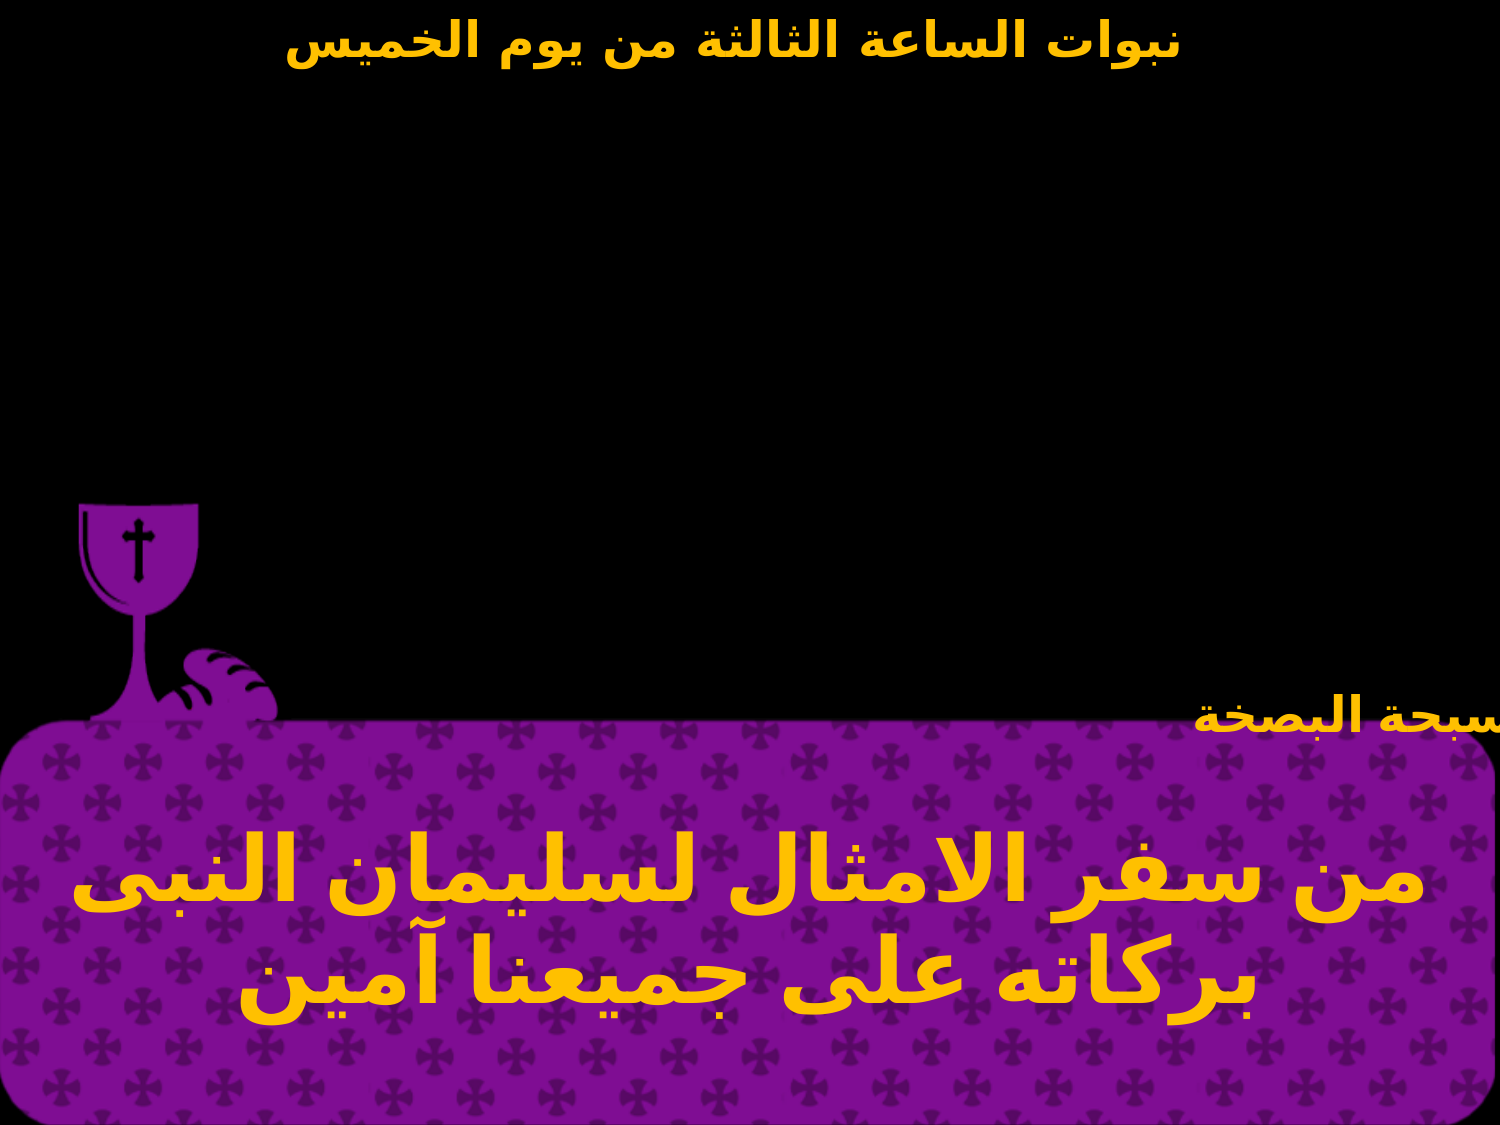

تسبحة البصخة
| من سفر الامثال لسليمان النبى بركاته على جميعنا آمين |
| --- |